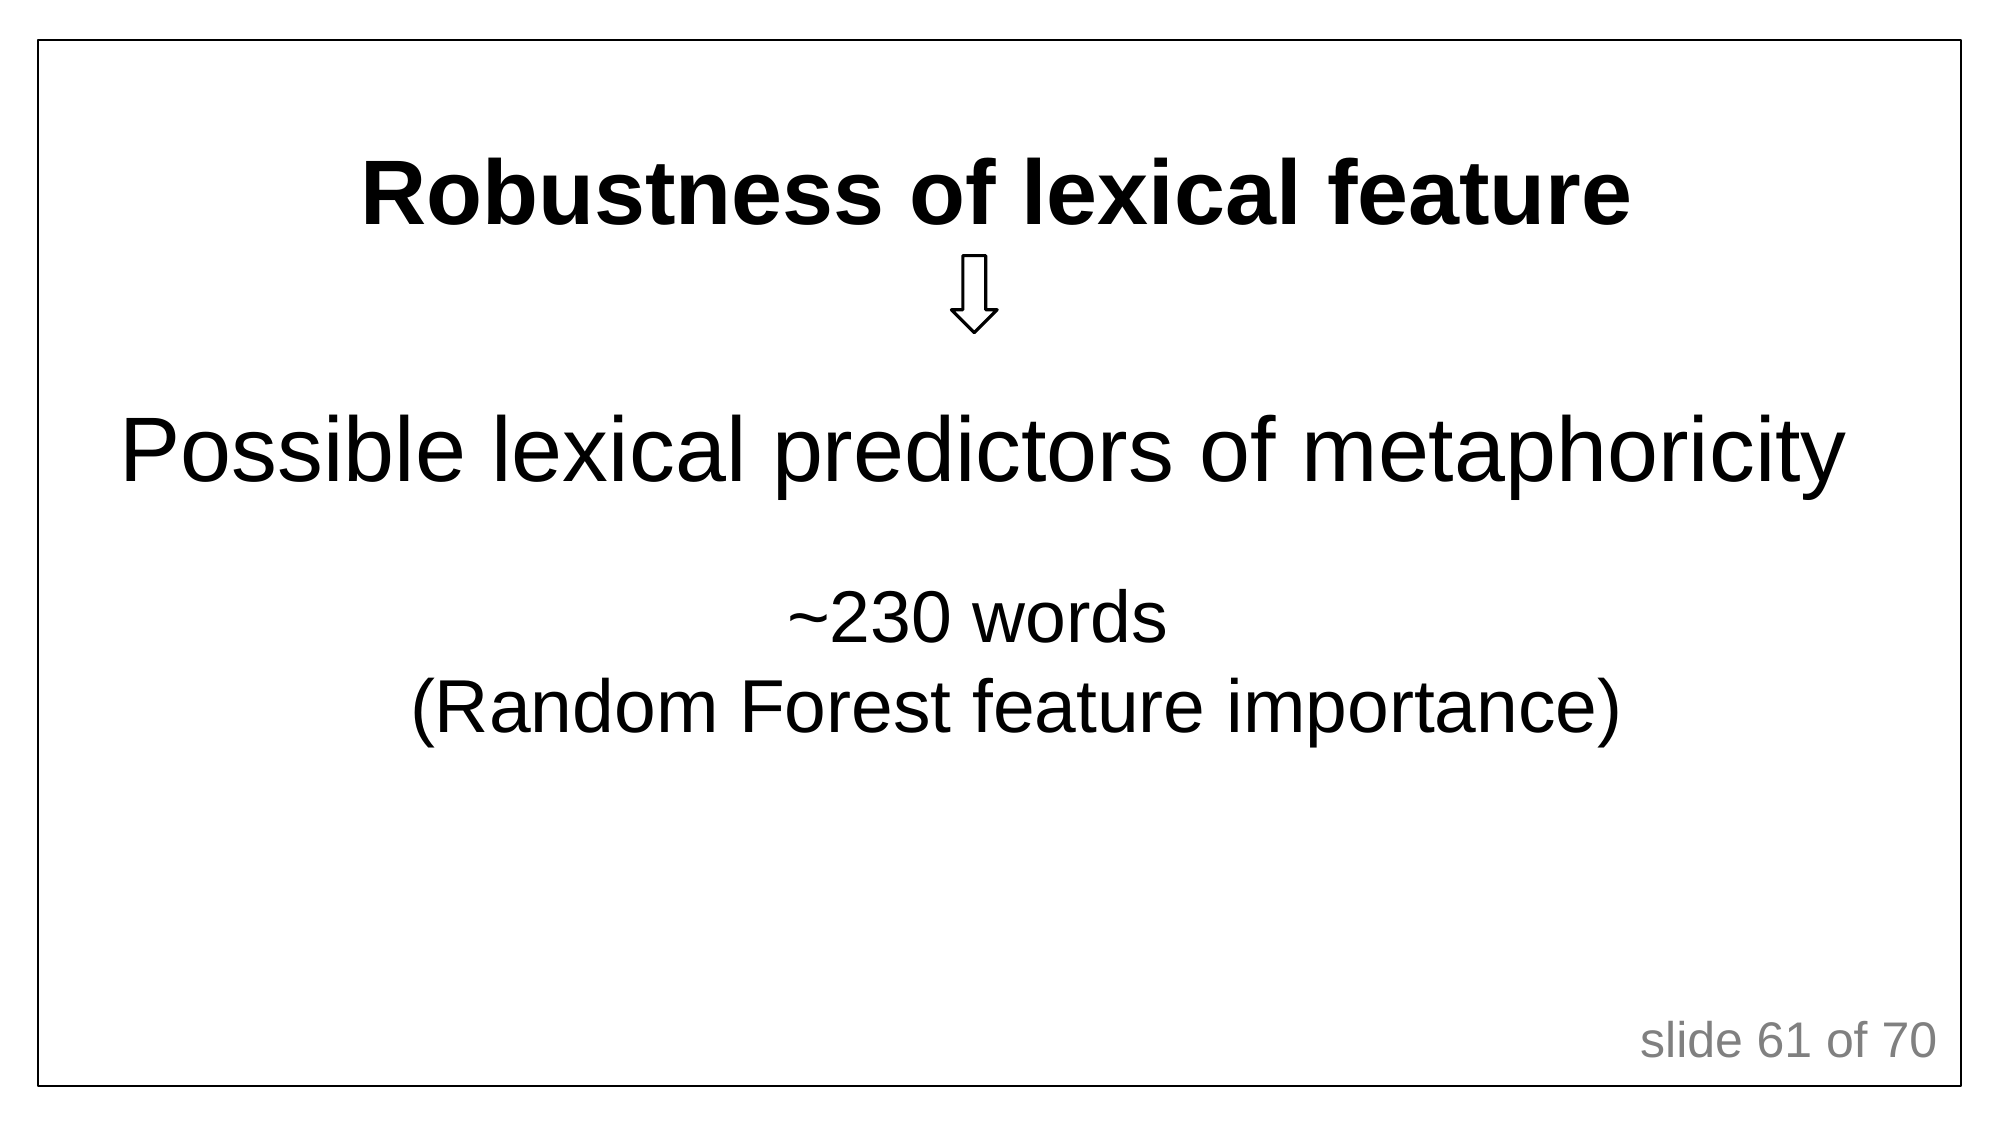

Robustness of lexical feature

# Possible lexical predictors of metaphoricity
~230 words

(Random Forest feature importance)